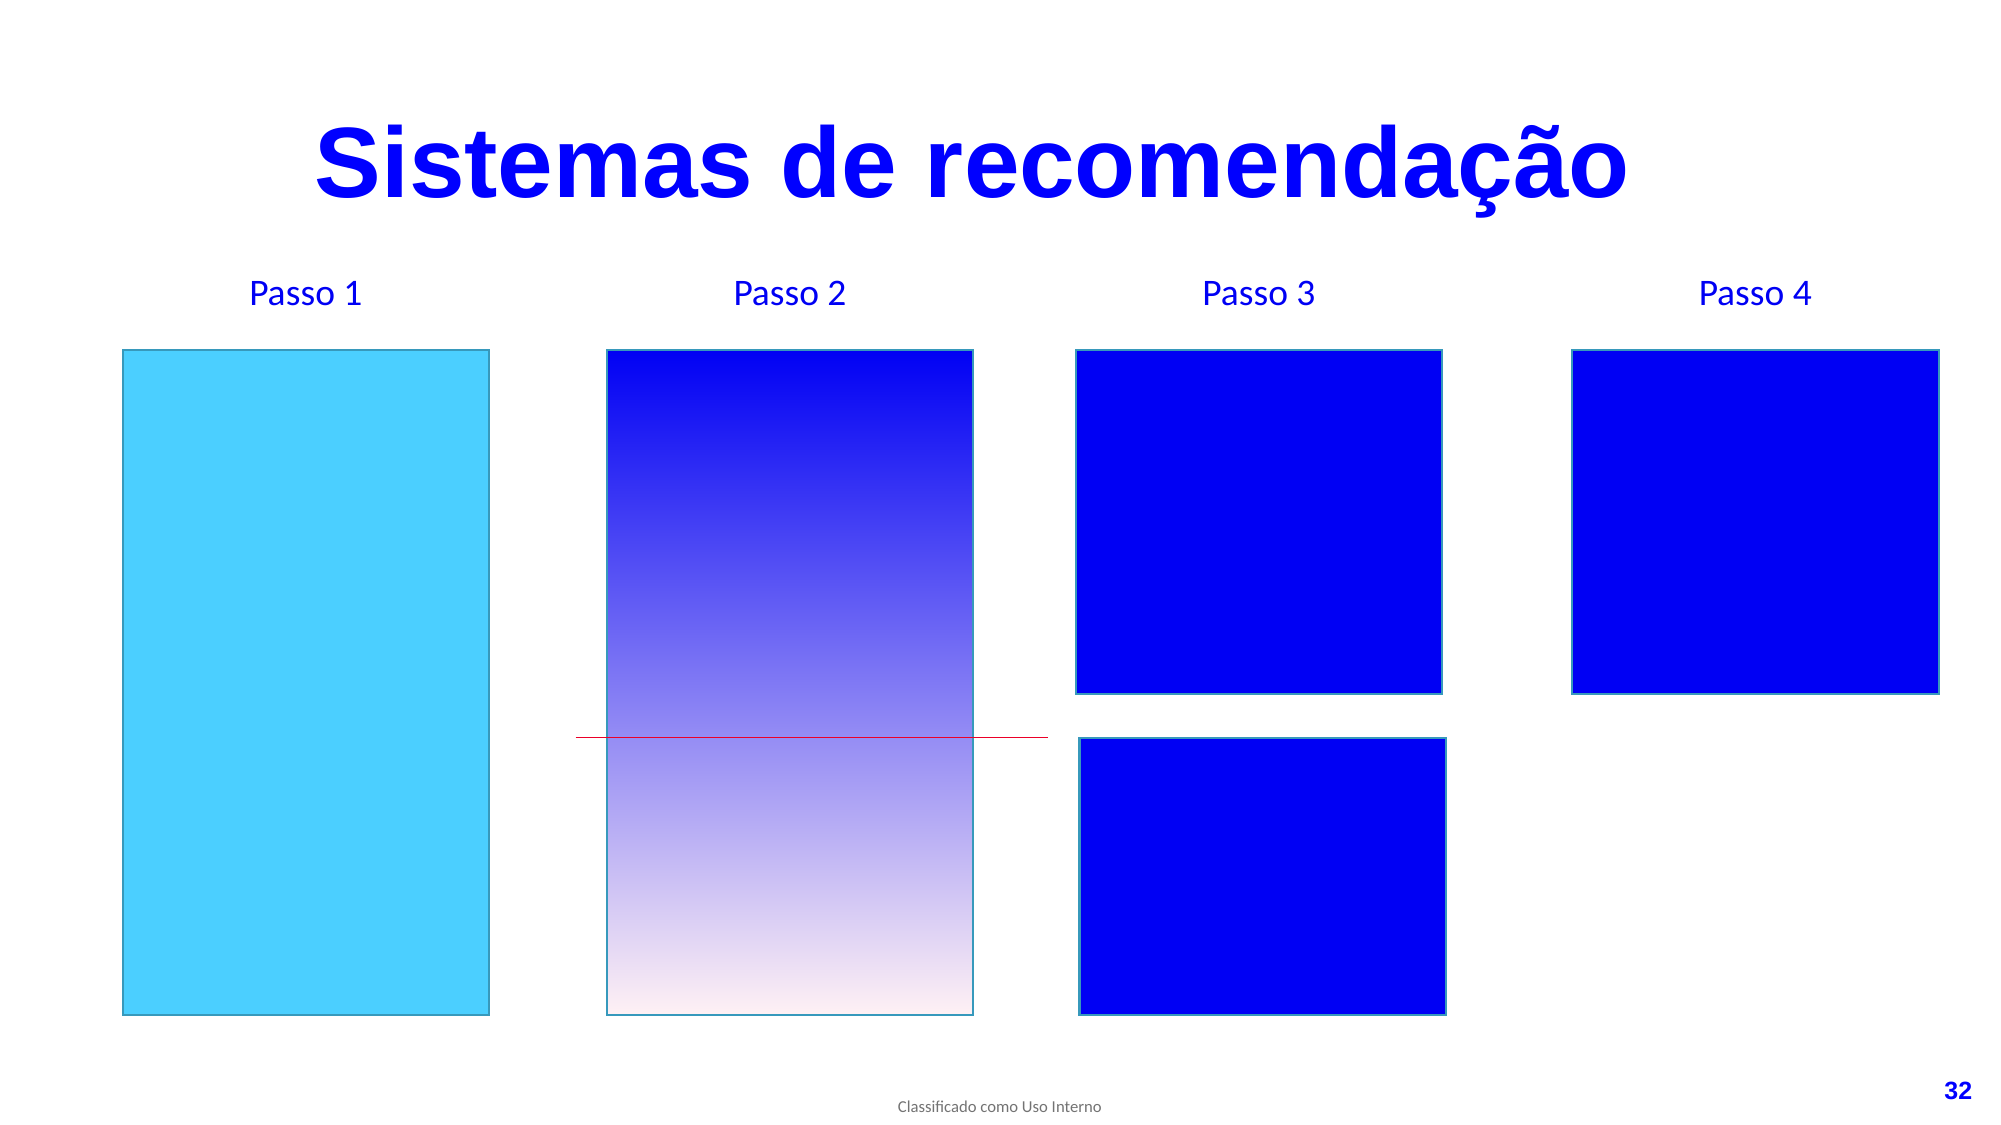

Sistemas de recomendação

Passo 1
Passo 2
Passo 3
Passo 4

32